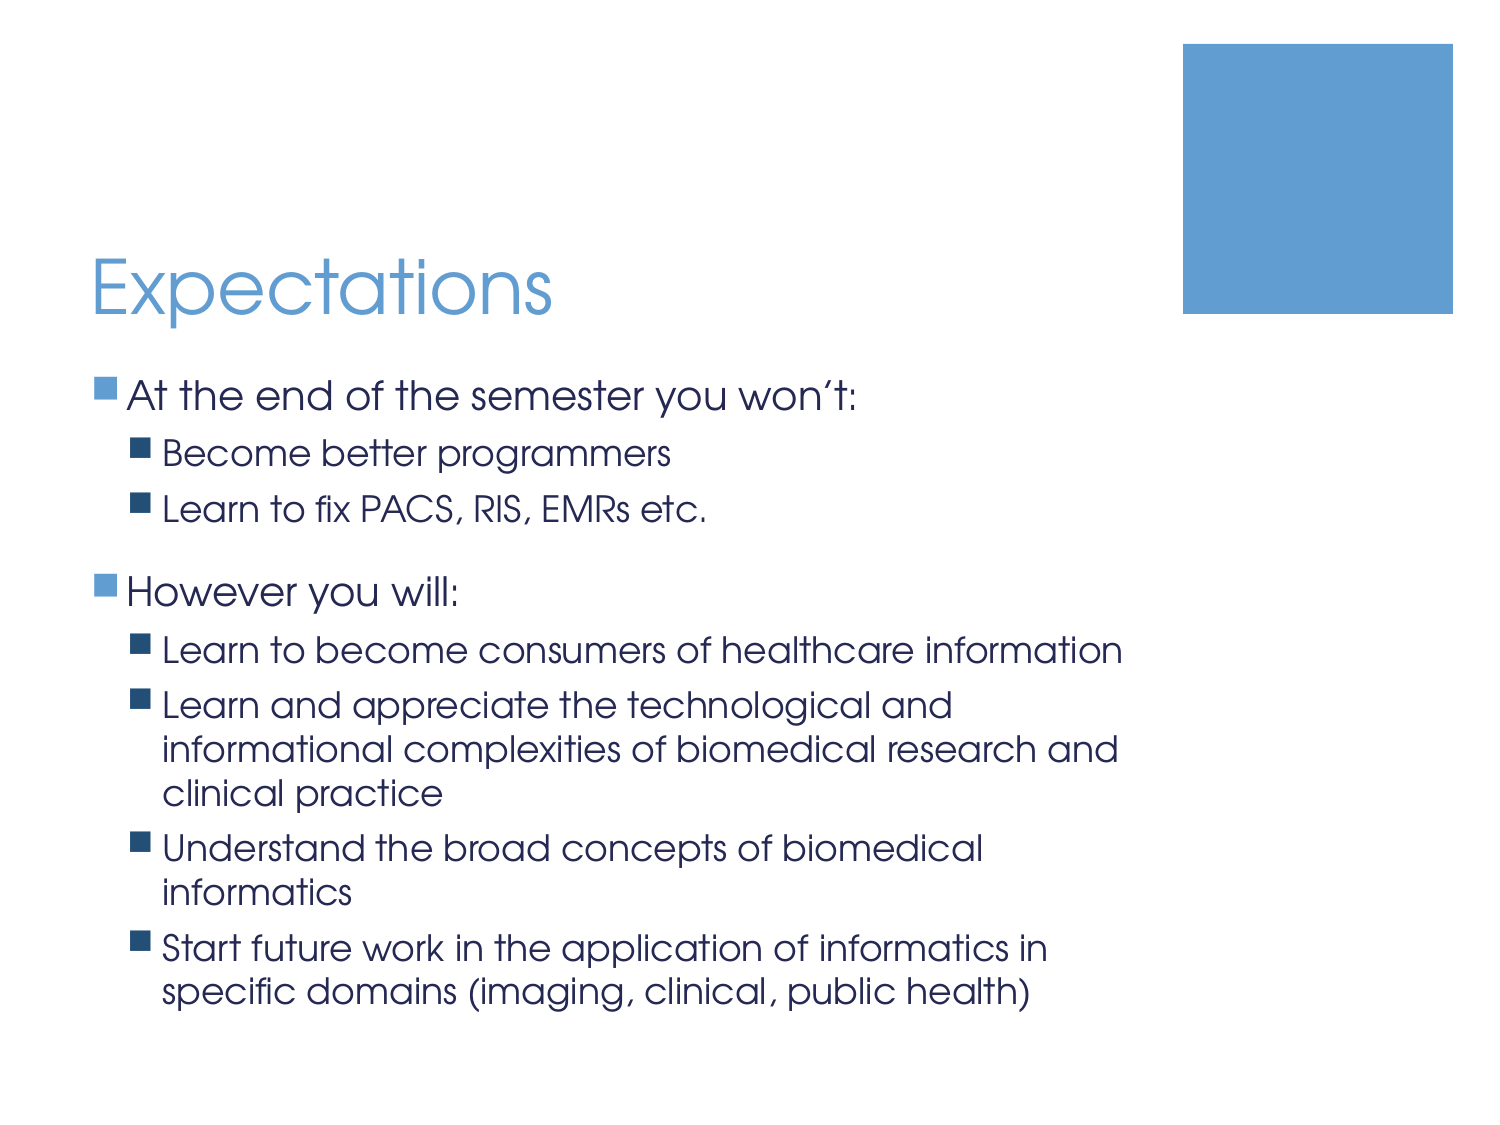

# Expectations
At the end of the semester you won’t:
Become better programmers
Learn to fix PACS, RIS, EMRs etc.
However you will:
Learn to become consumers of healthcare information
Learn and appreciate the technological and informational complexities of biomedical research and clinical practice
Understand the broad concepts of biomedical informatics
Start future work in the application of informatics in specific domains (imaging, clinical, public health)